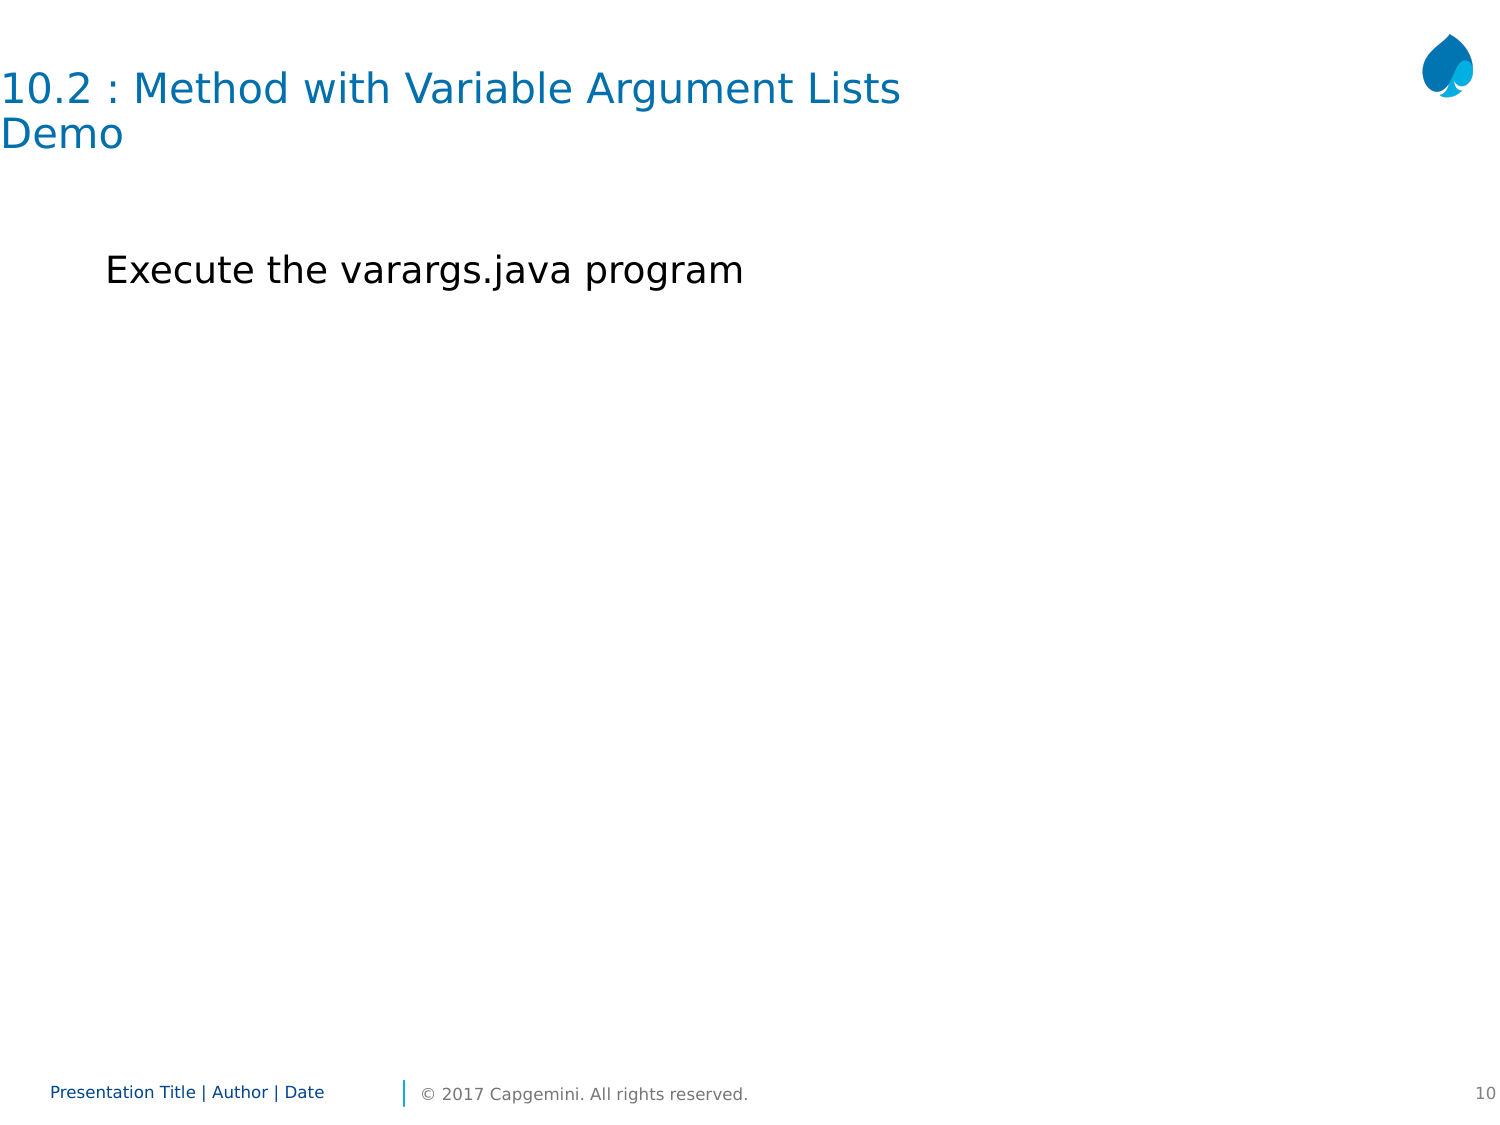

10.2 : Method with Variable Argument Lists
Demo
Execute the varargs.java program